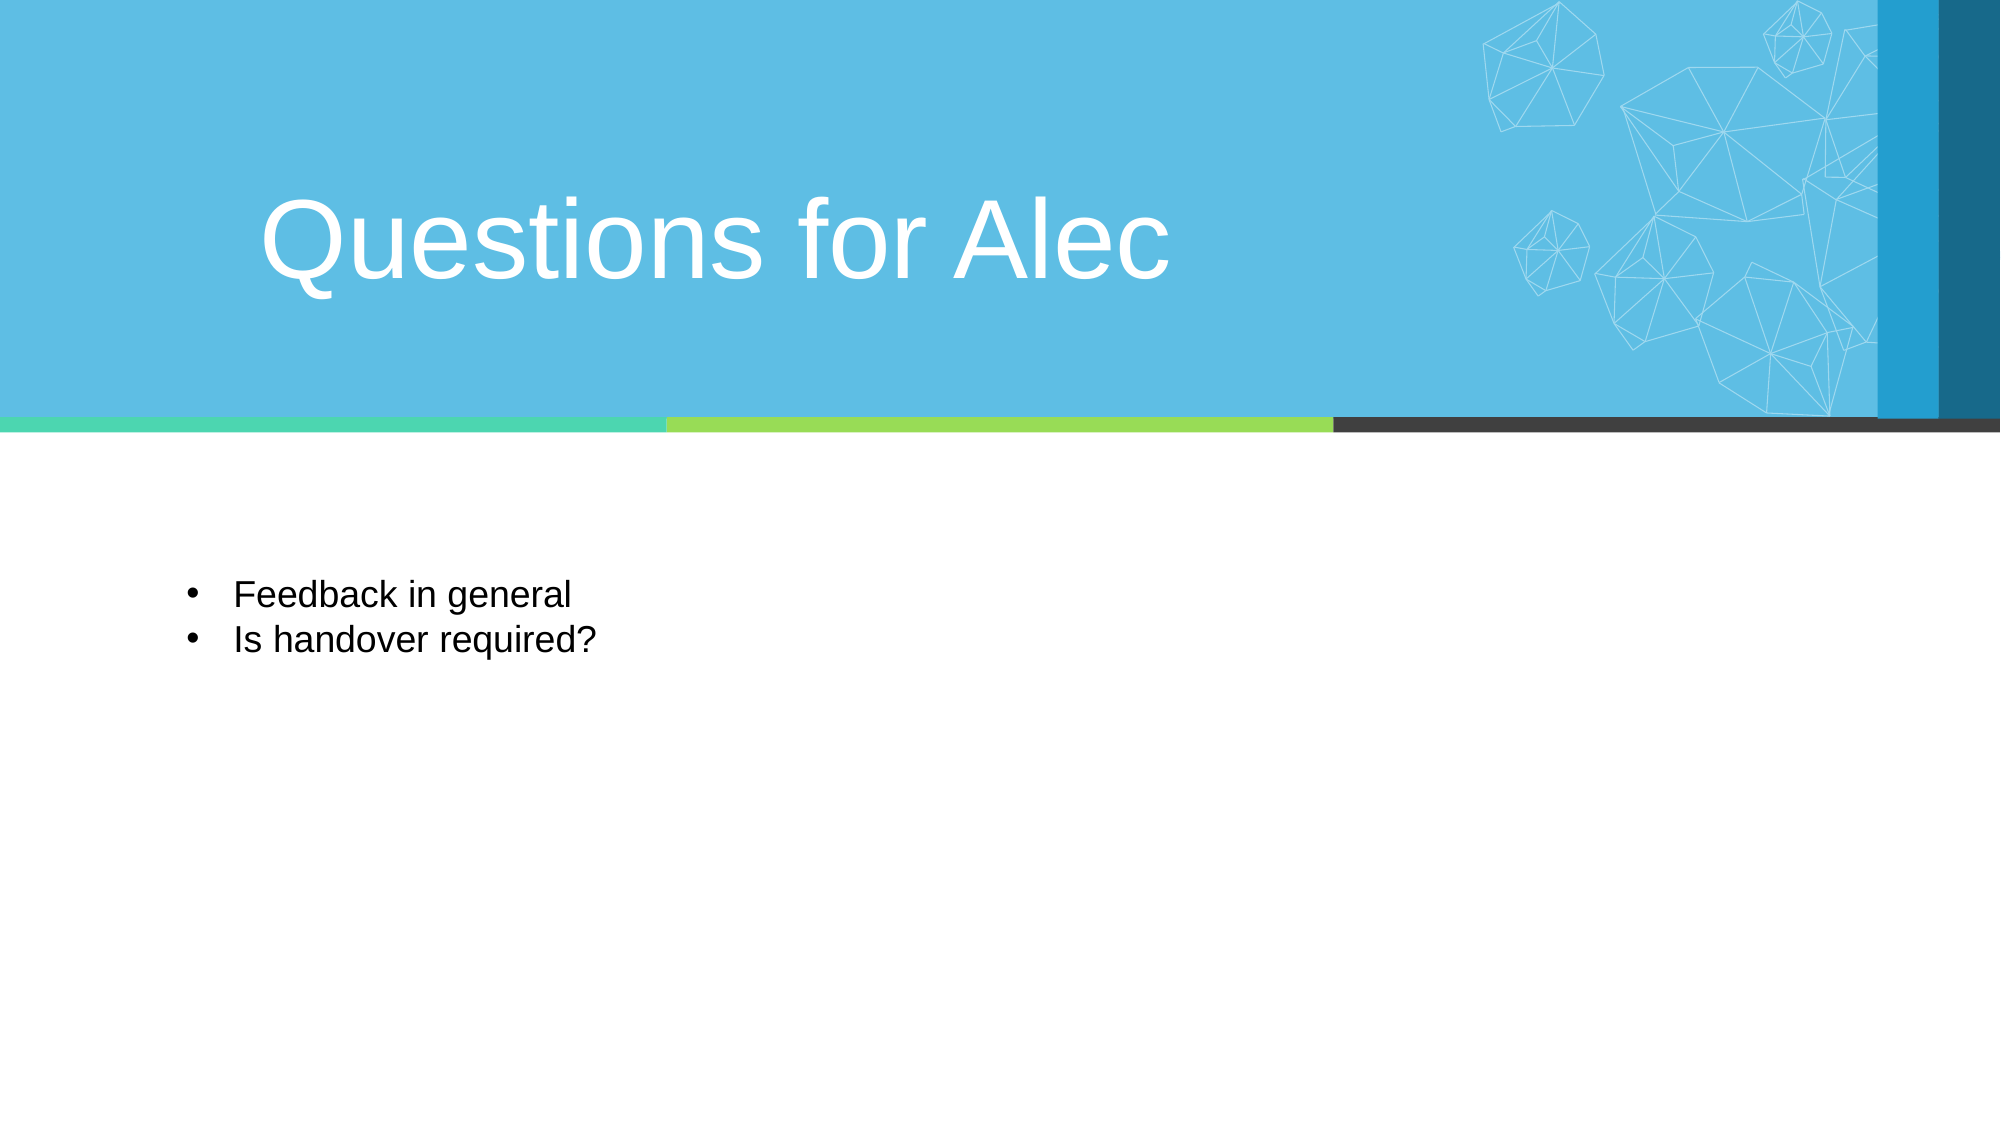

Questions for Alec
Feedback in general
Is handover required?